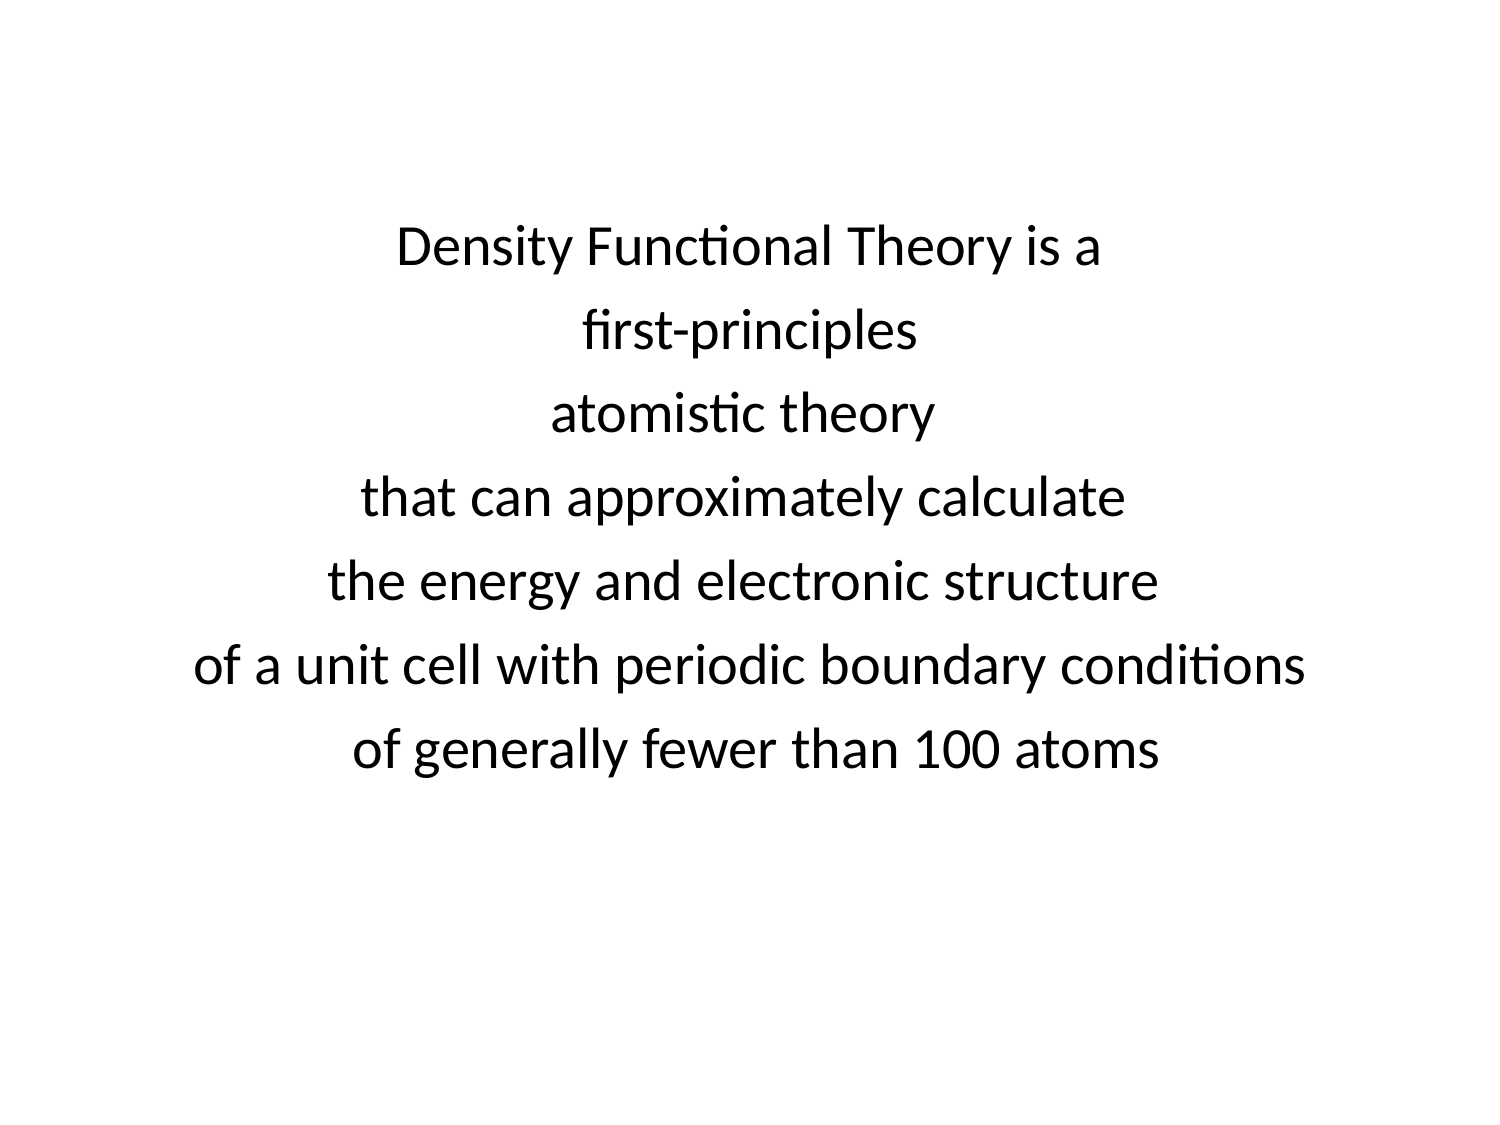

Density Functional Theory is a
first-principles
atomistic theory
that can approximately calculate
the energy and electronic structure
of a unit cell with periodic boundary conditions
 of generally fewer than 100 atoms